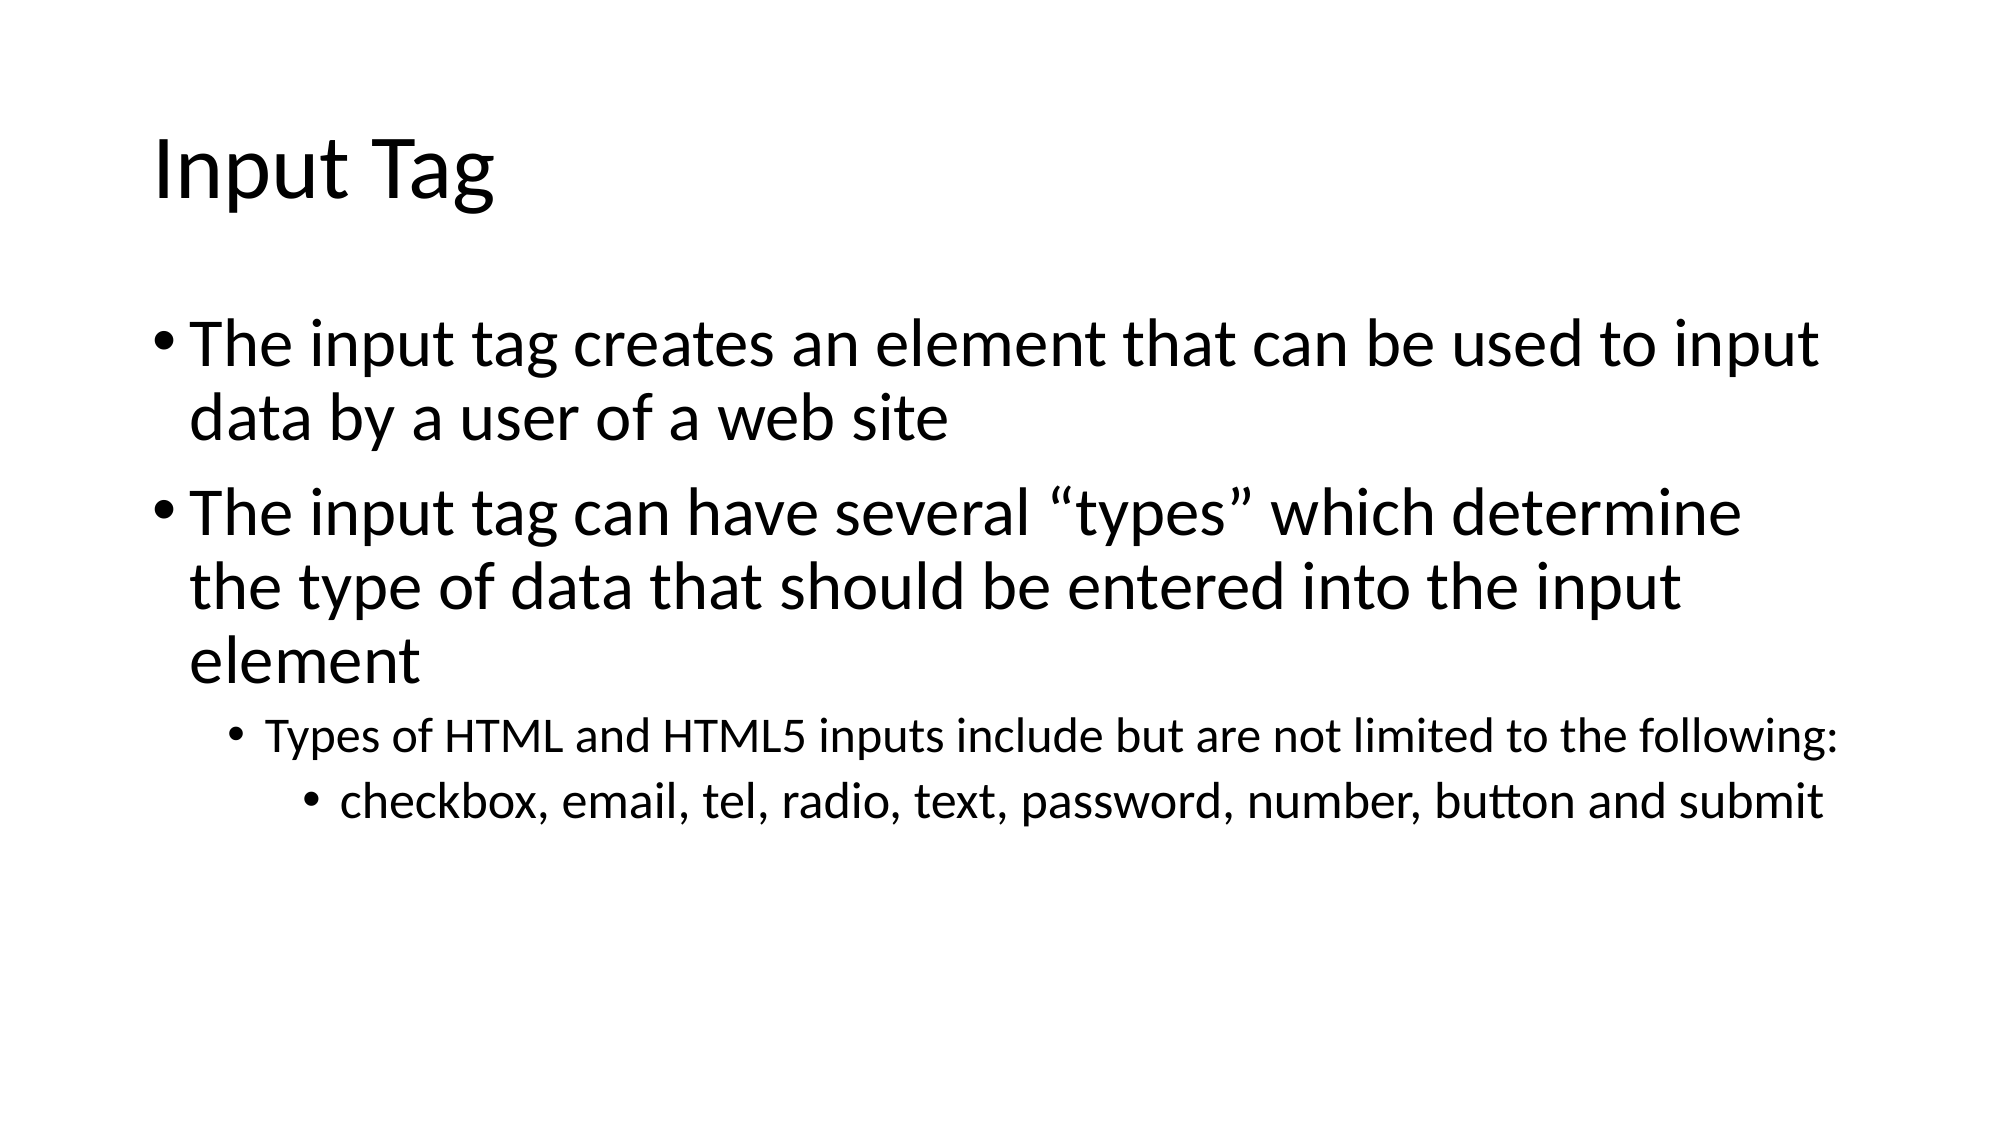

# Input Tag
The input tag creates an element that can be used to input data by a user of a web site
The input tag can have several “types” which determine the type of data that should be entered into the input element
Types of HTML and HTML5 inputs include but are not limited to the following:
checkbox, email, tel, radio, text, password, number, button and submit